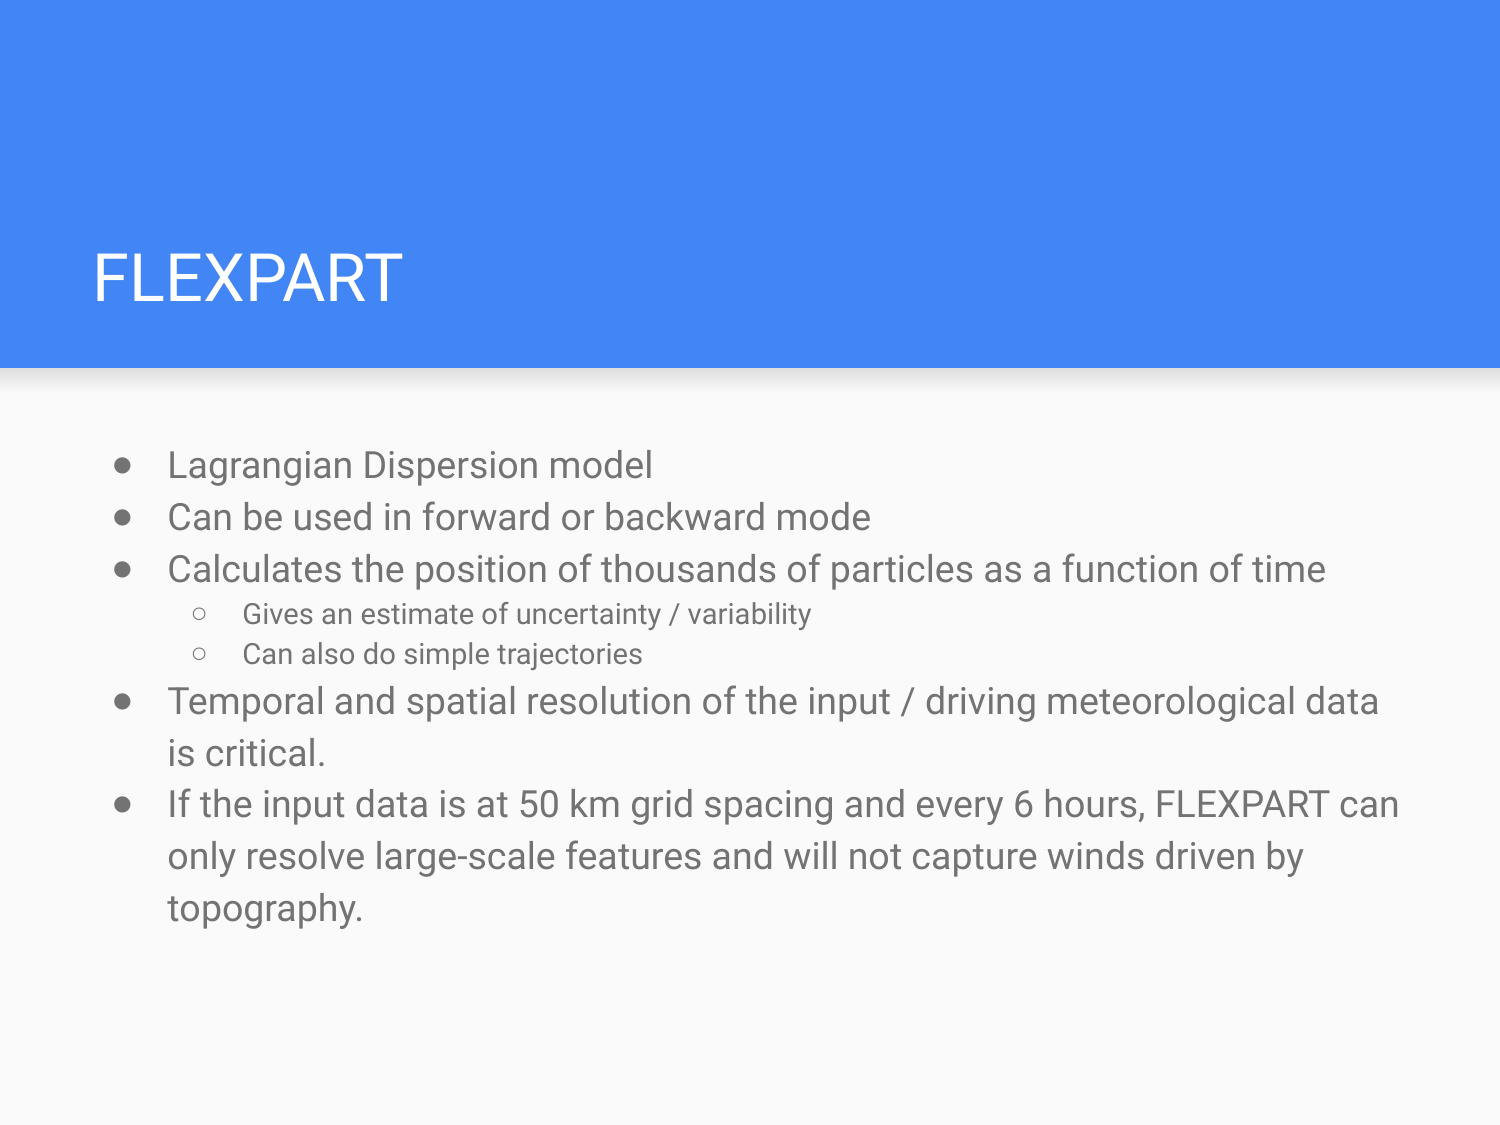

# FLEXPART
Lagrangian Dispersion model
Can be used in forward or backward mode
Calculates the position of thousands of particles as a function of time
Gives an estimate of uncertainty / variability
Can also do simple trajectories
Temporal and spatial resolution of the input / driving meteorological data is critical.
If the input data is at 50 km grid spacing and every 6 hours, FLEXPART can only resolve large-scale features and will not capture winds driven by topography.